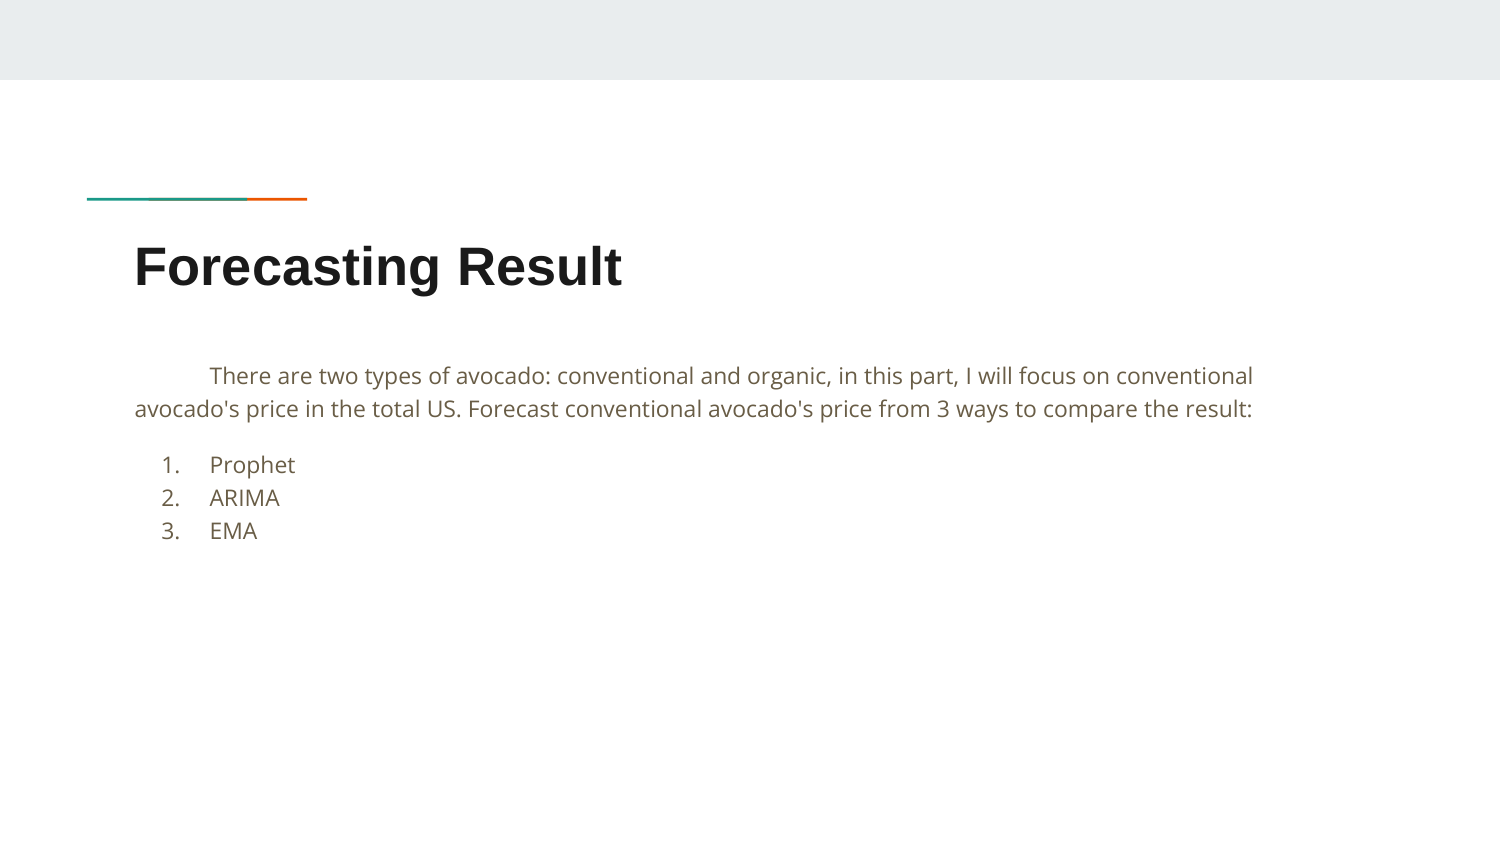

# Forecasting Result
There are two types of avocado: conventional and organic, in this part, I will focus on conventional avocado's price in the total US. Forecast conventional avocado's price from 3 ways to compare the result:
Prophet
ARIMA
EMA